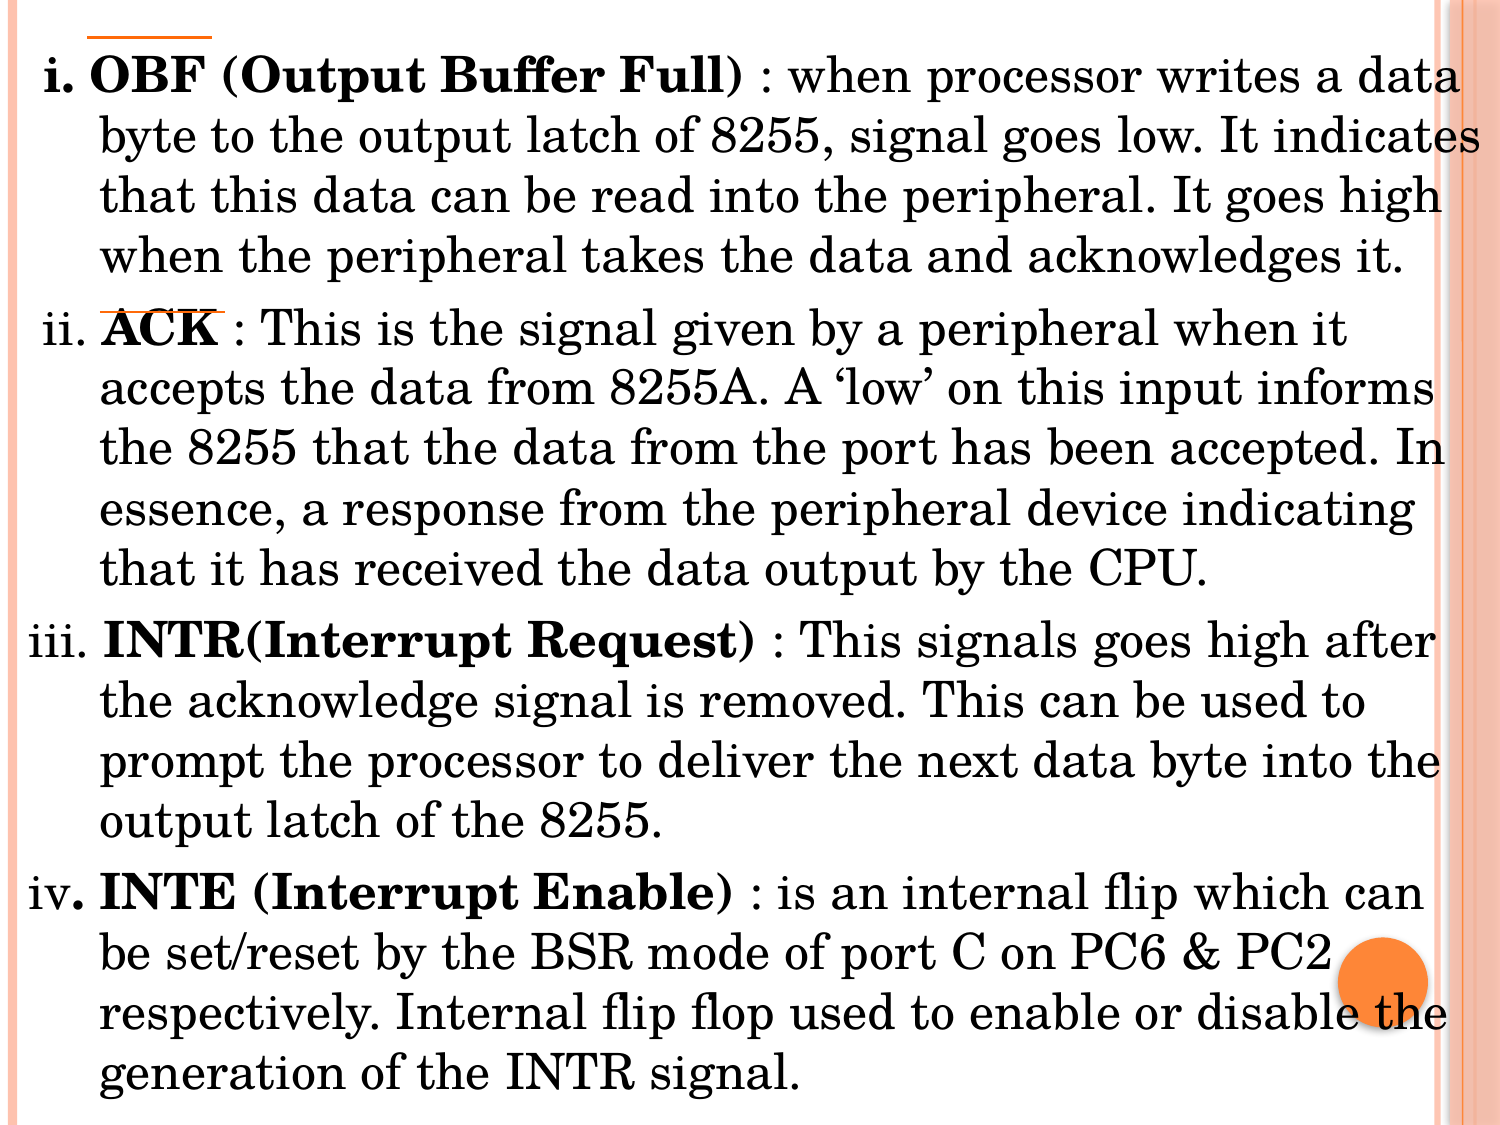

i. OBF (Output Buffer Full) : when processor writes a data byte to the output latch of 8255, signal goes low. It indicates that this data can be read into the peripheral. It goes high when the peripheral takes the data and acknowledges it.
  ii. ACK : This is the signal given by a peripheral when it accepts the data from 8255A. A ‘low’ on this input informs the 8255 that the data from the port has been accepted. In essence, a response from the peripheral device indicating that it has received the data output by the CPU.
 iii. INTR(Interrupt Request) : This signals goes high after the acknowledge signal is removed. This can be used to prompt the processor to deliver the next data byte into the output latch of the 8255.
 iv. INTE (Interrupt Enable) : is an internal flip which can be set/reset by the BSR mode of port C on PC6 & PC2 respectively. Internal flip flop used to enable or disable the generation of the INTR signal.